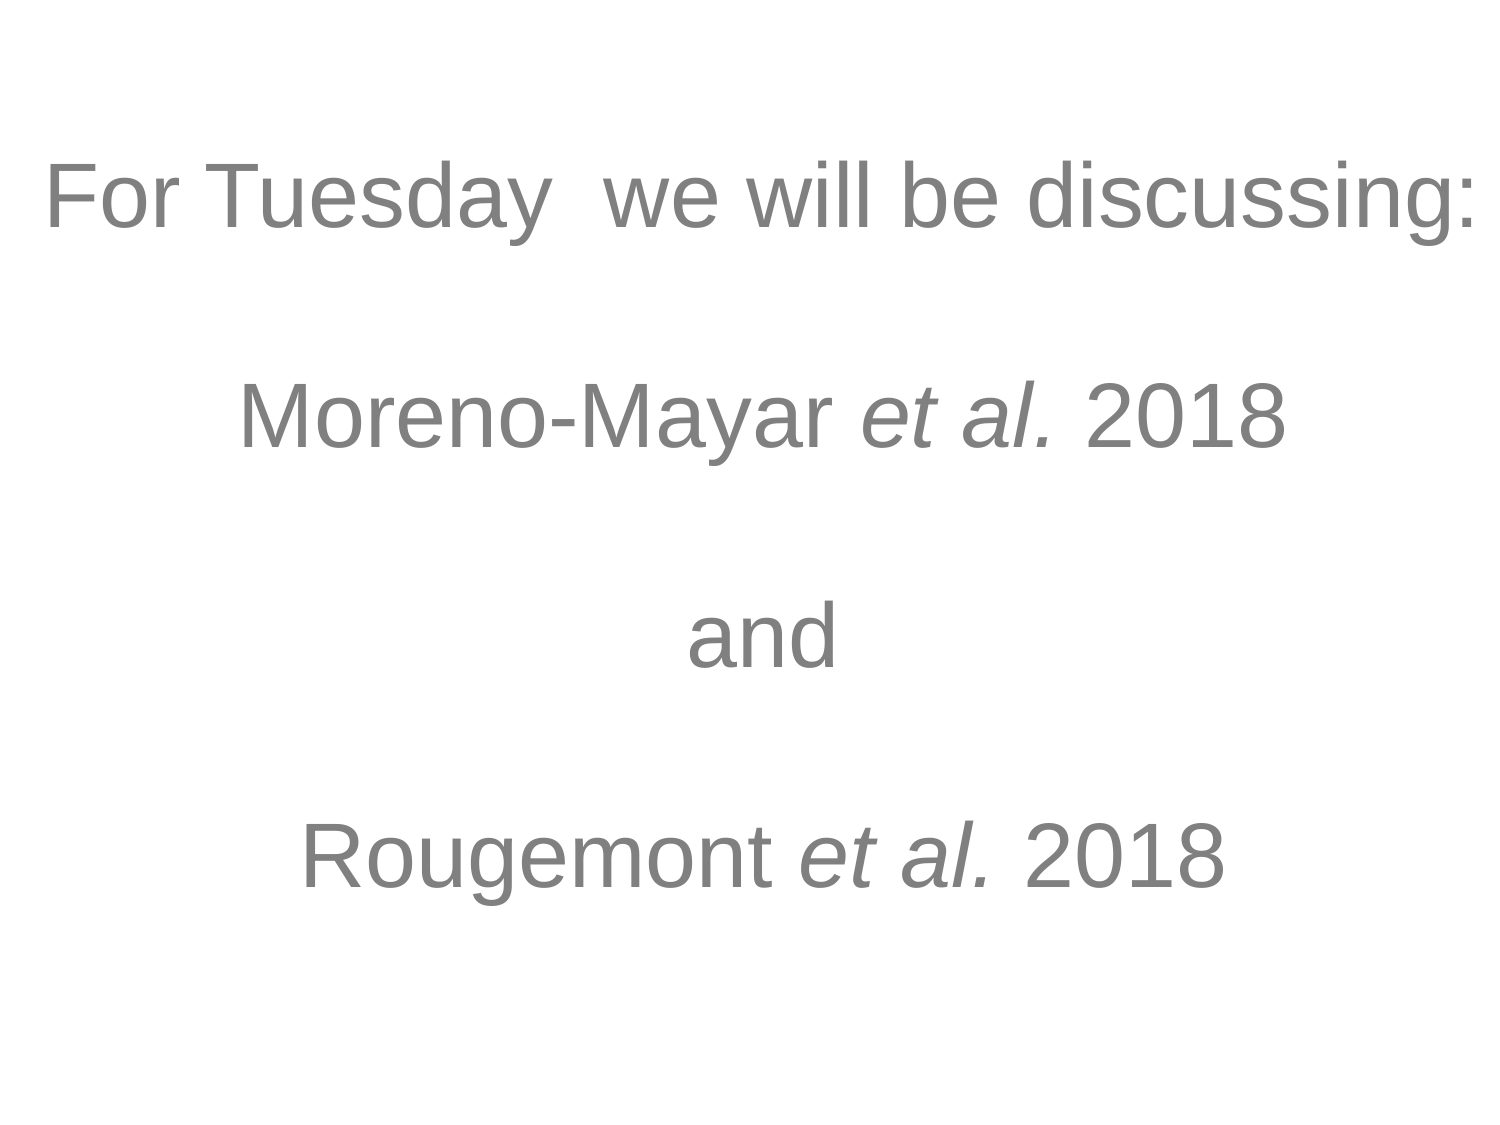

# For Tuesday  we will be discussing: Moreno-Mayar et al. 2018 and Rougemont et al. 2018